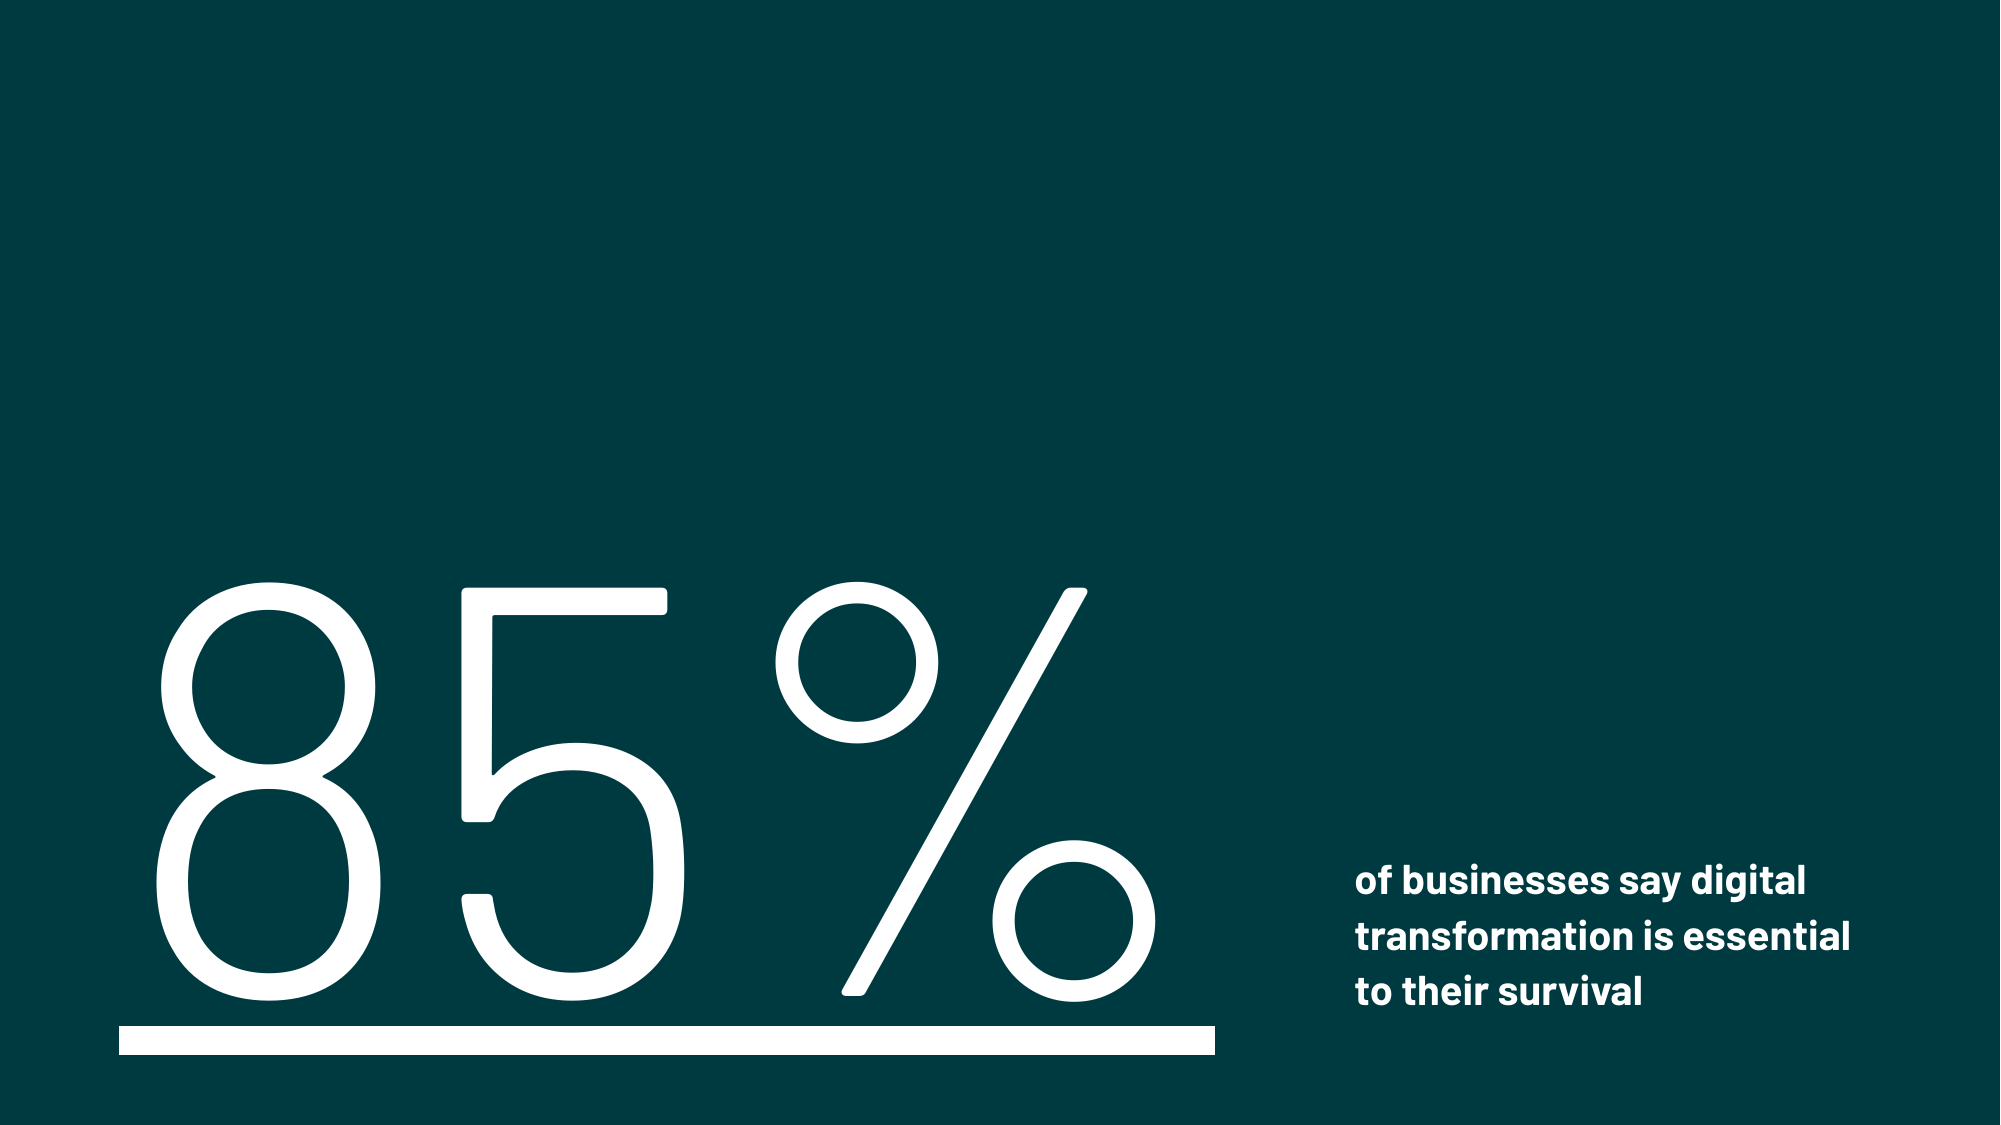

# of businesses say digital transformation is essential to their survival
85%